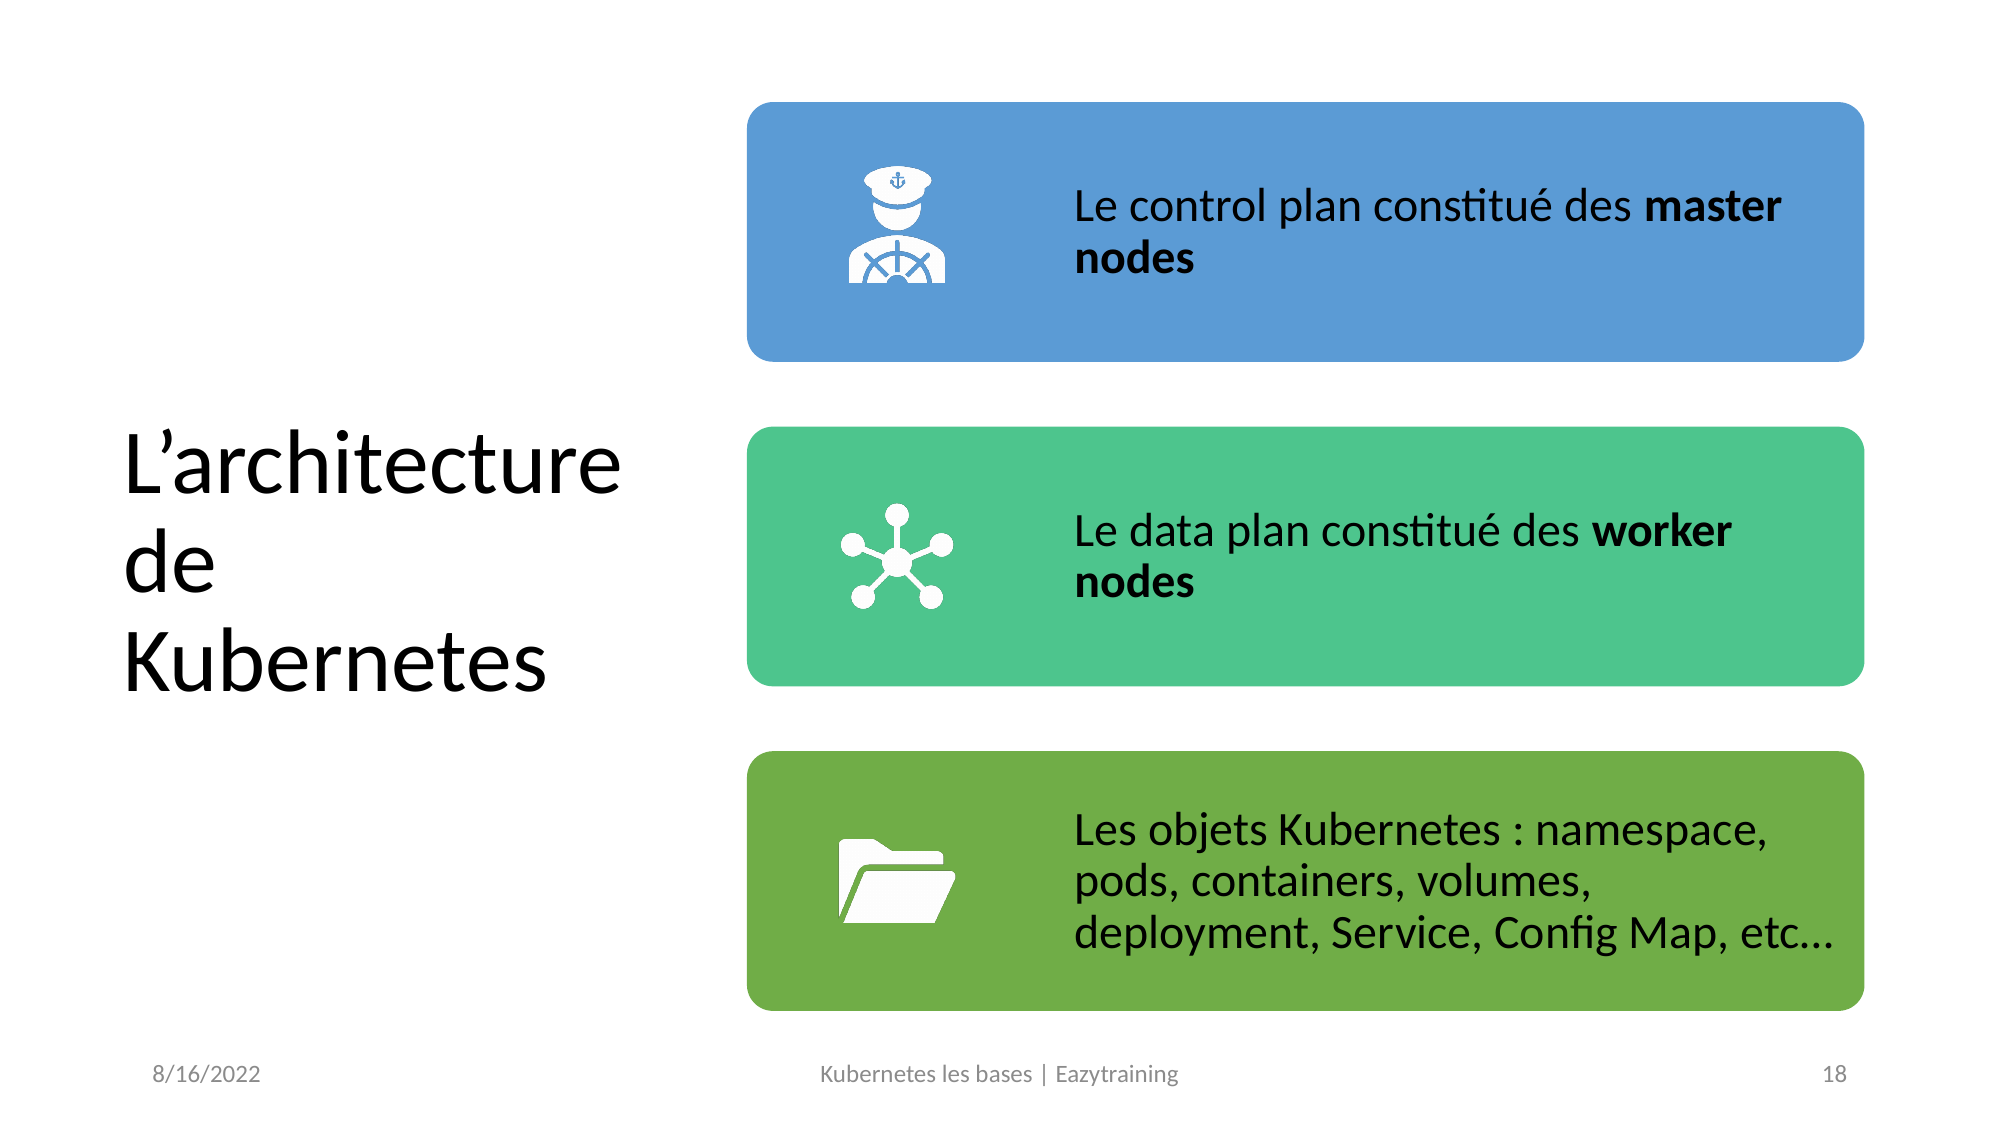

Le control plan constitué des master nodes
Le data plan constitué des worker nodes
Les objets Kubernetes : namespace, pods, containers, volumes, deployment, Service, Config Map, etc…
# L’architecture de Kubernetes
8/16/2022
Kubernetes les bases | Eazytraining
18